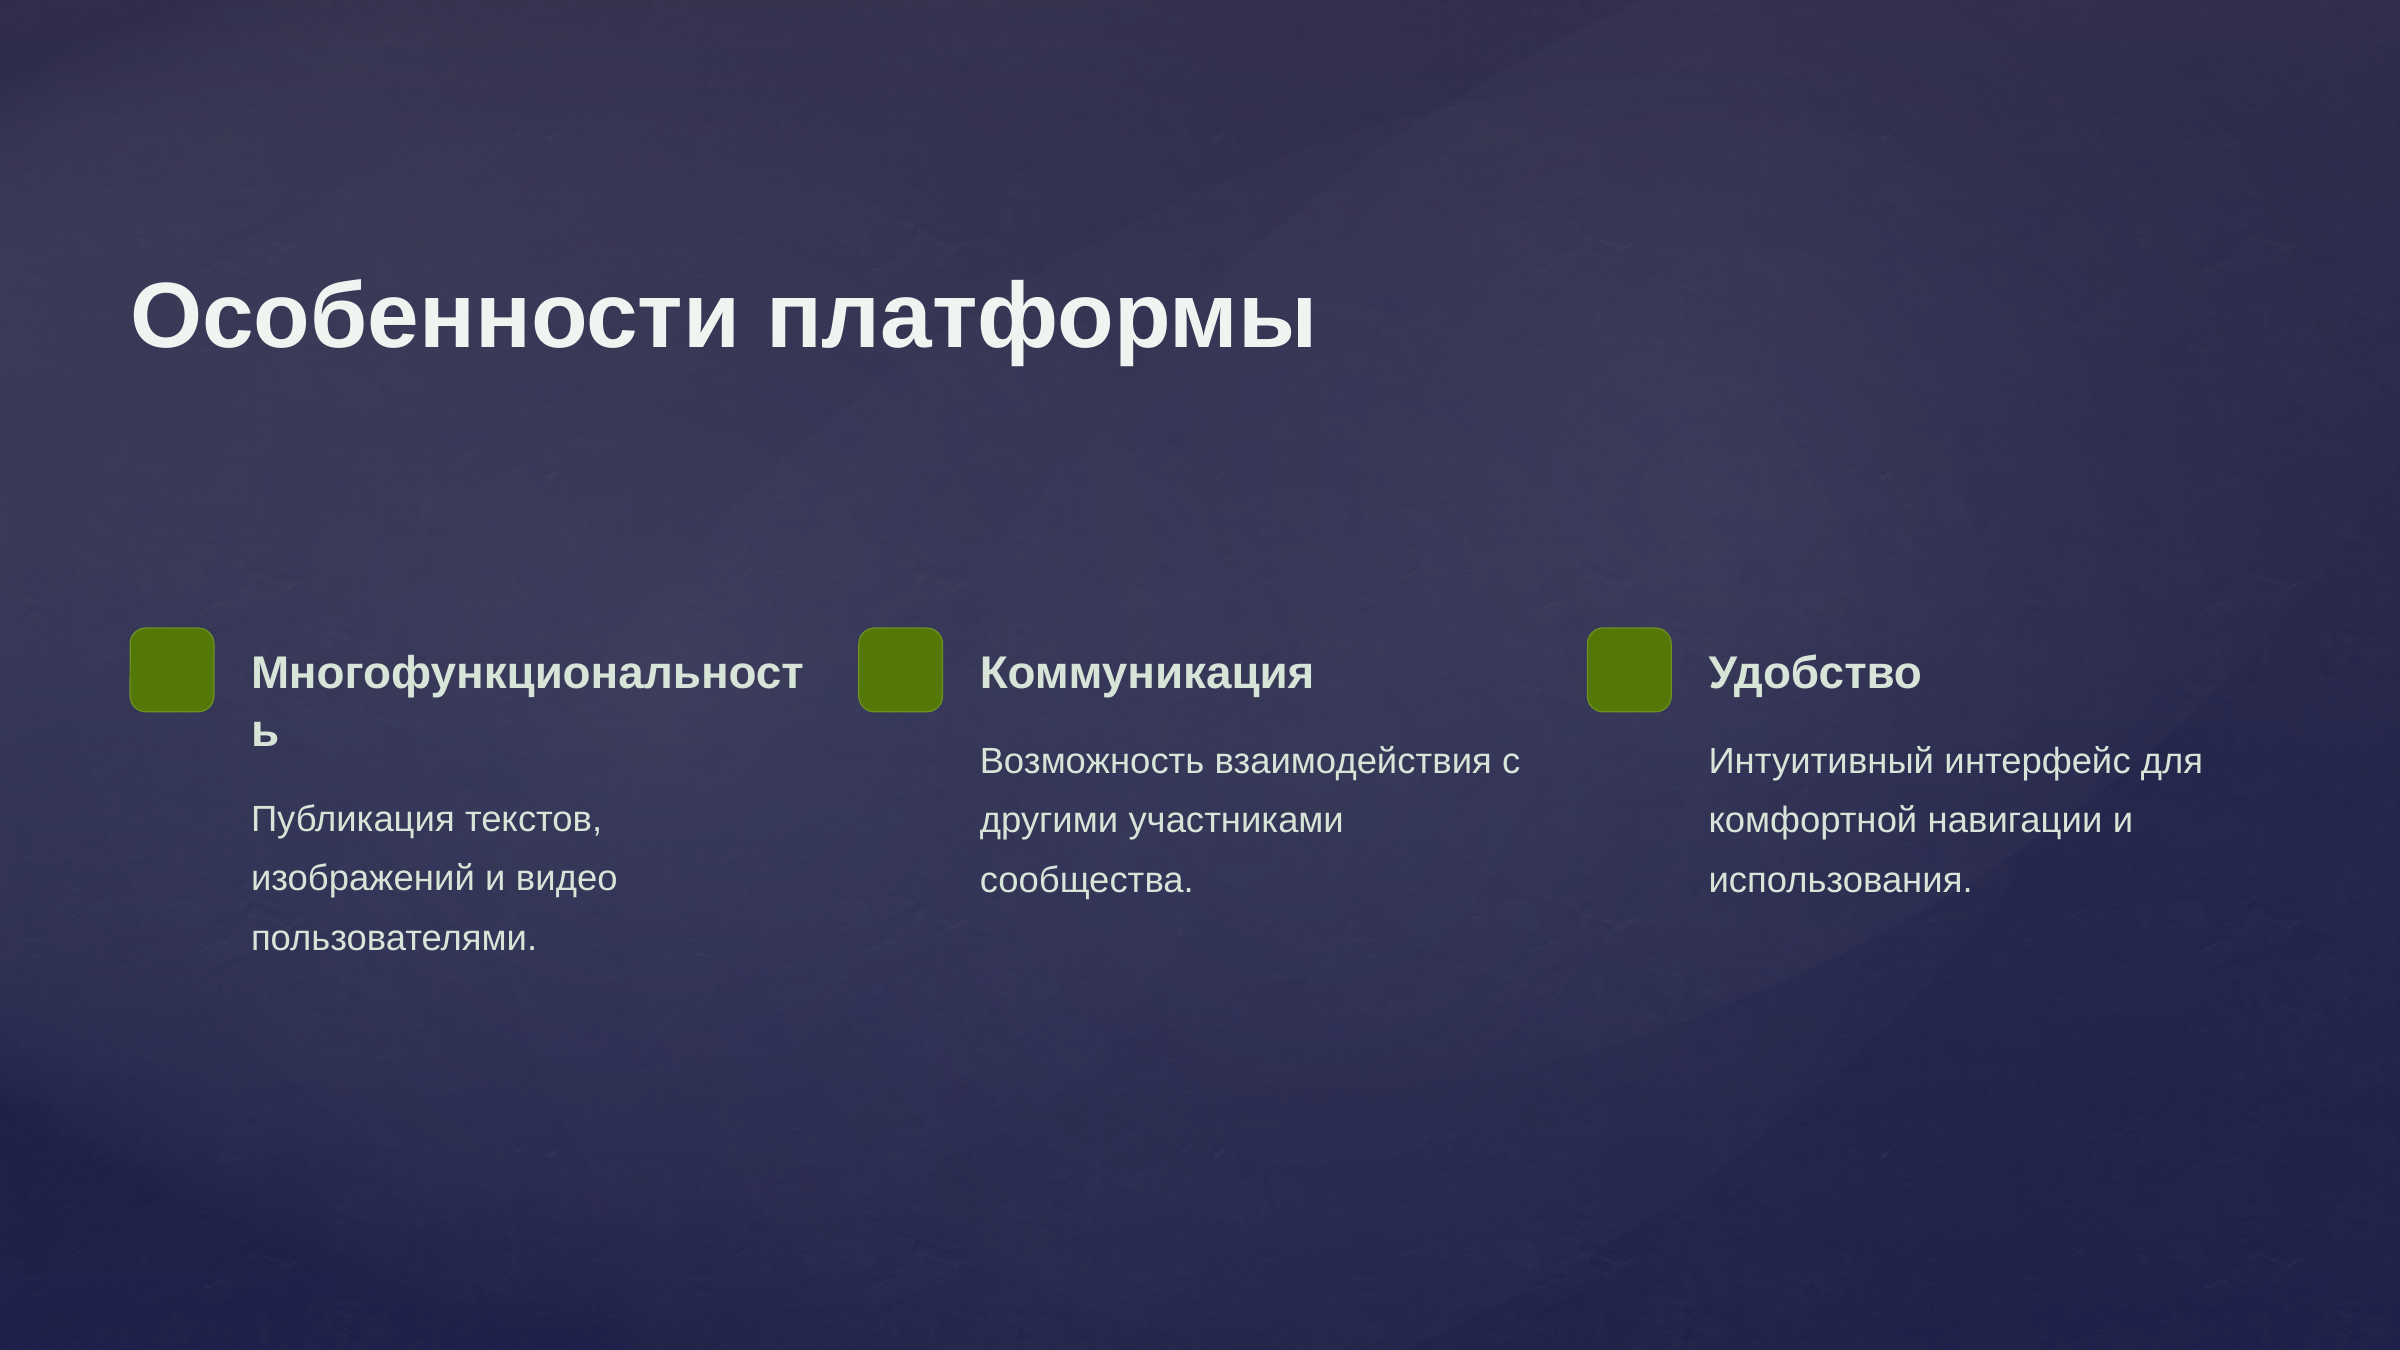

Особенности платформы

Многофункциональность
Коммуникация
Удобство
Возможность взаимодействия с другими участниками сообщества.
Интуитивный интерфейс для комфортной навигации и использования.
Публикация текстов, изображений и видео пользователями.